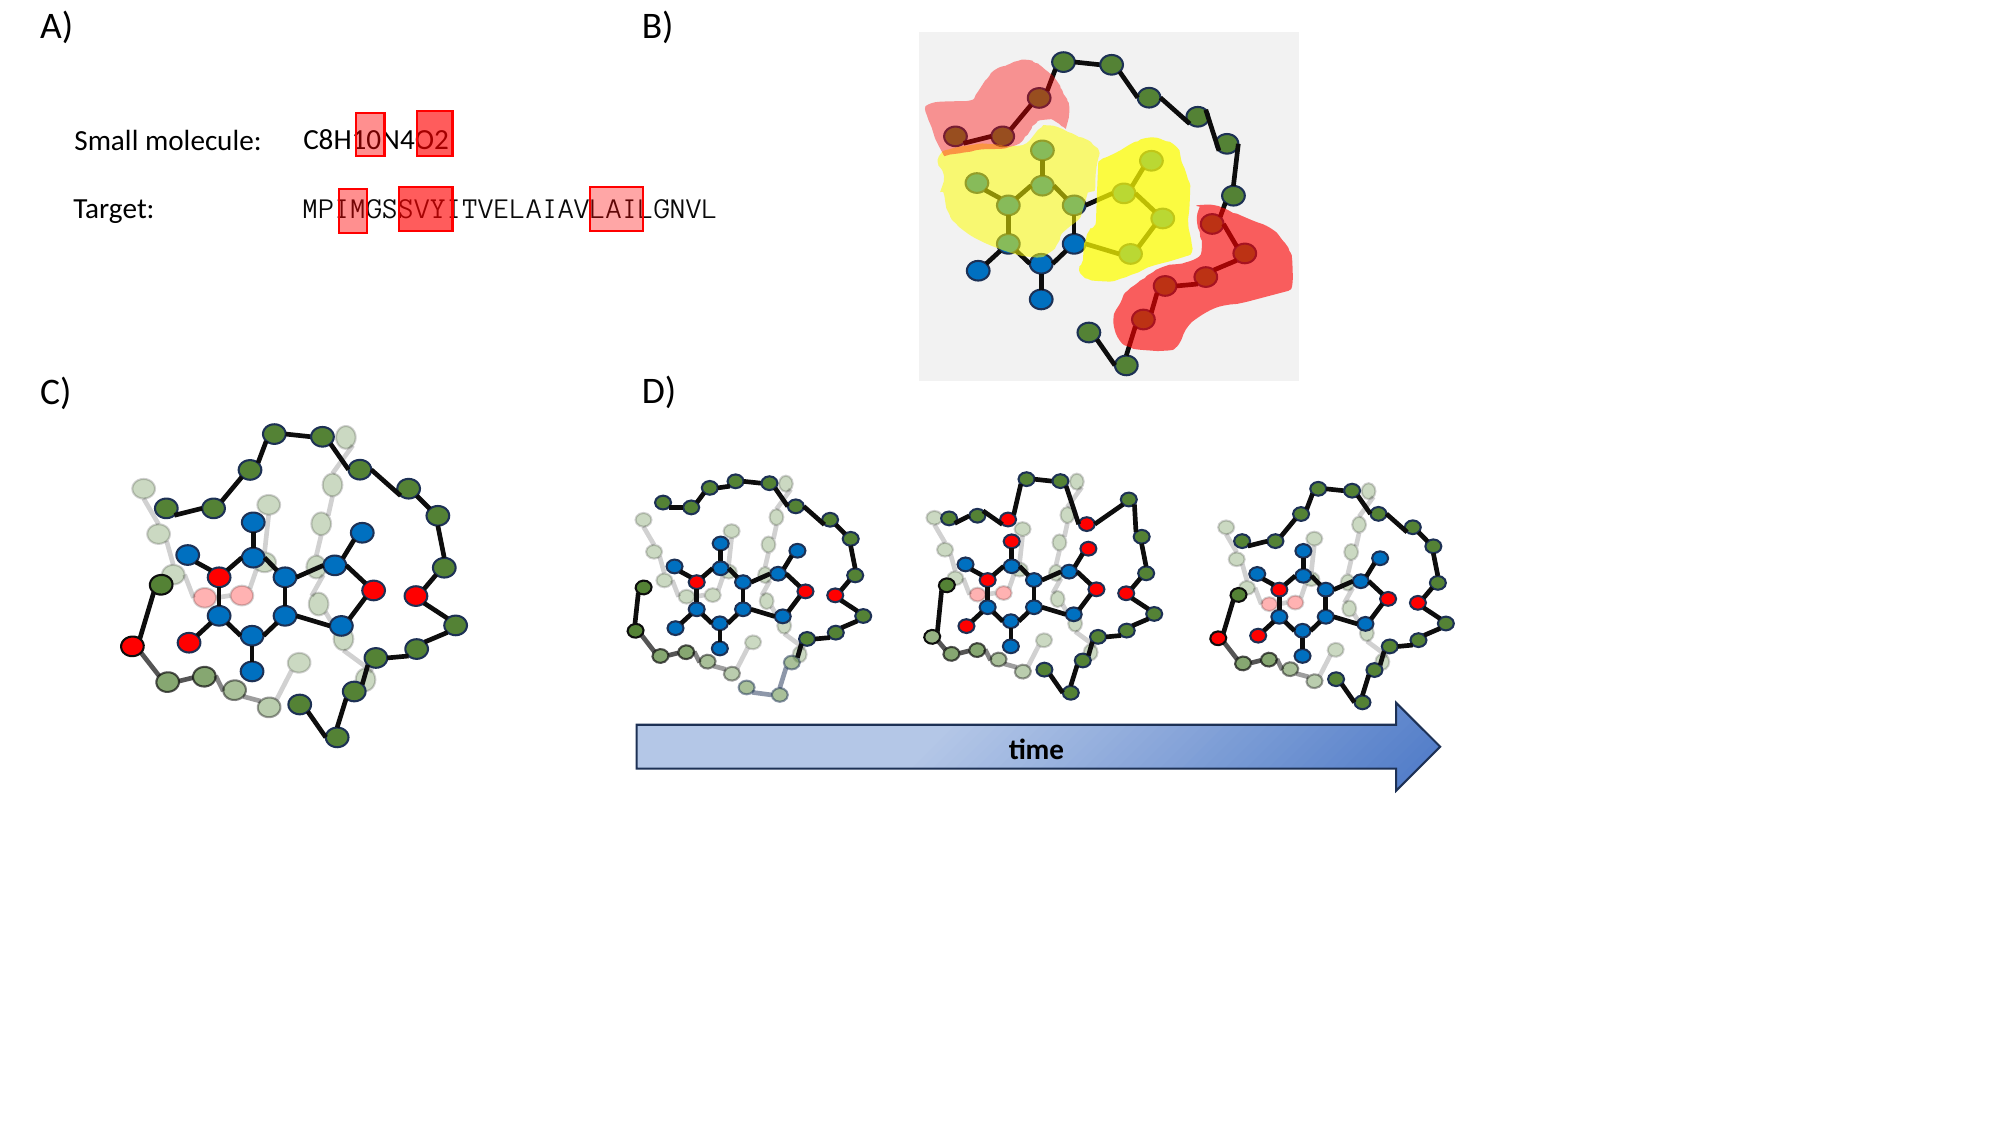

B)
A)

C8H10N4O2

Small molecule:
Target:
MPIMGSSVYITVELAIAVLAILGNVL

D)
C)

time